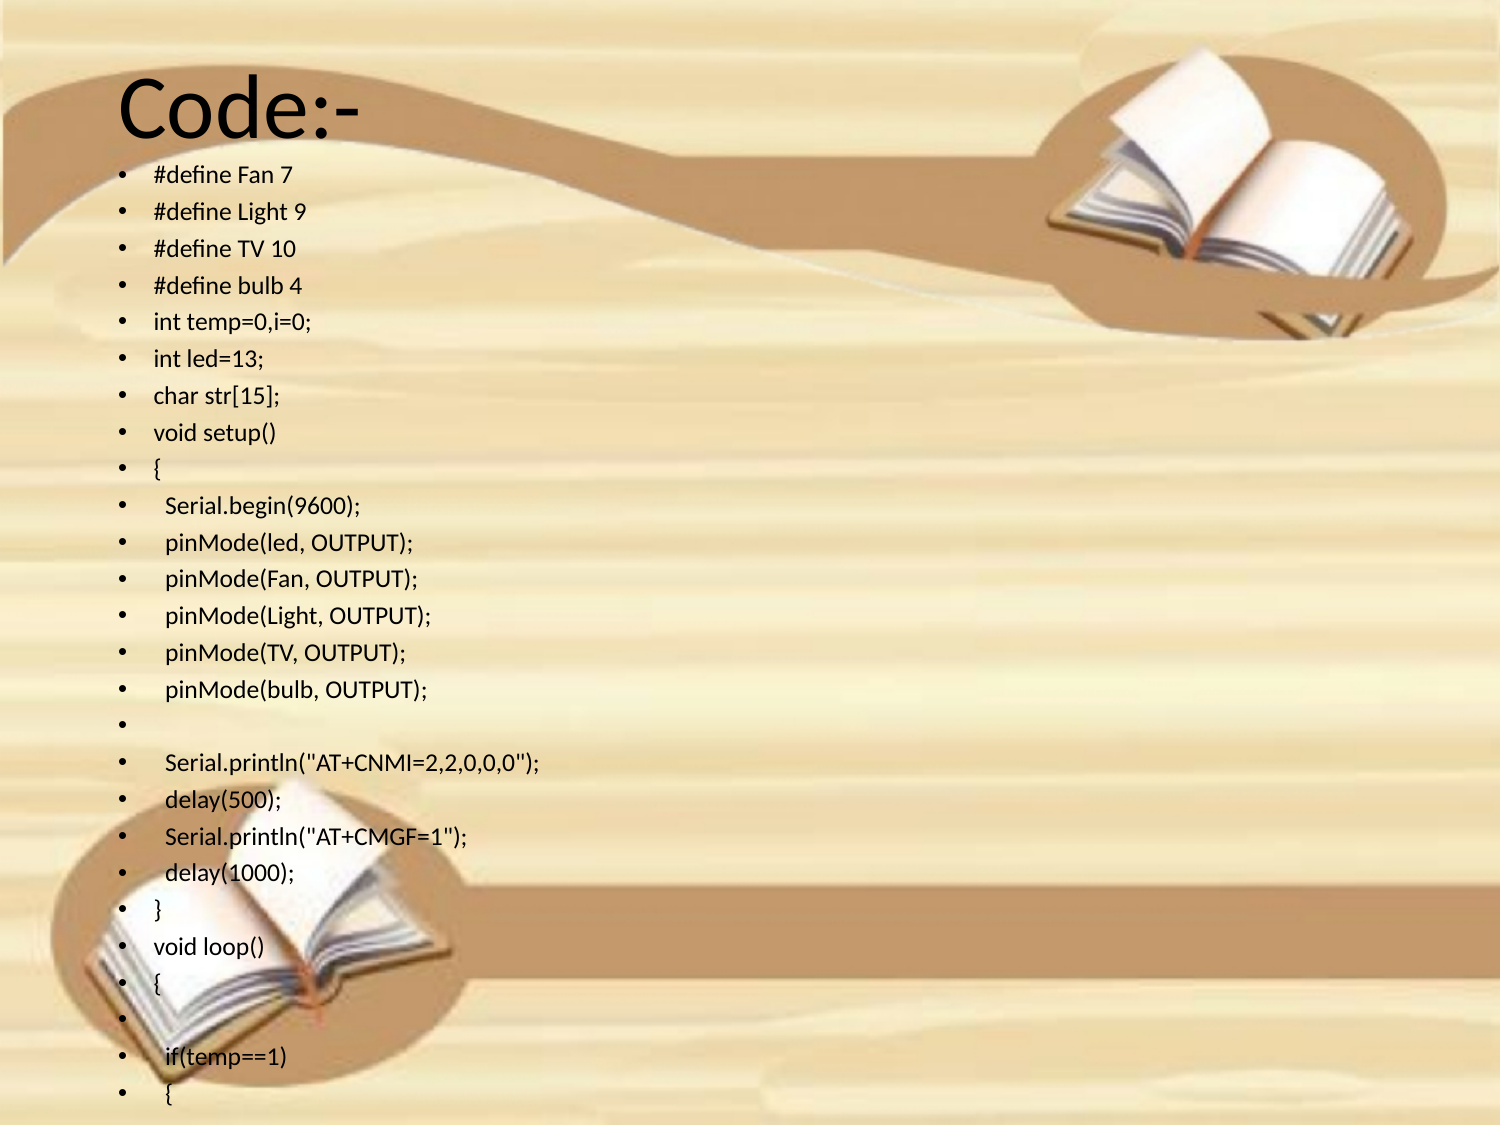

# Code:-
#define Fan 7
#define Light 9
#define TV 10
#define bulb 4
int temp=0,i=0;
int led=13;
char str[15];
void setup()
{
  Serial.begin(9600);
  pinMode(led, OUTPUT);
  pinMode(Fan, OUTPUT);
  pinMode(Light, OUTPUT);
  pinMode(TV, OUTPUT);
  pinMode(bulb, OUTPUT);

  Serial.println("AT+CNMI=2,2,0,0,0");
  delay(500);
  Serial.println("AT+CMGF=1");
  delay(1000);
}
void loop()
{

  if(temp==1)
  {